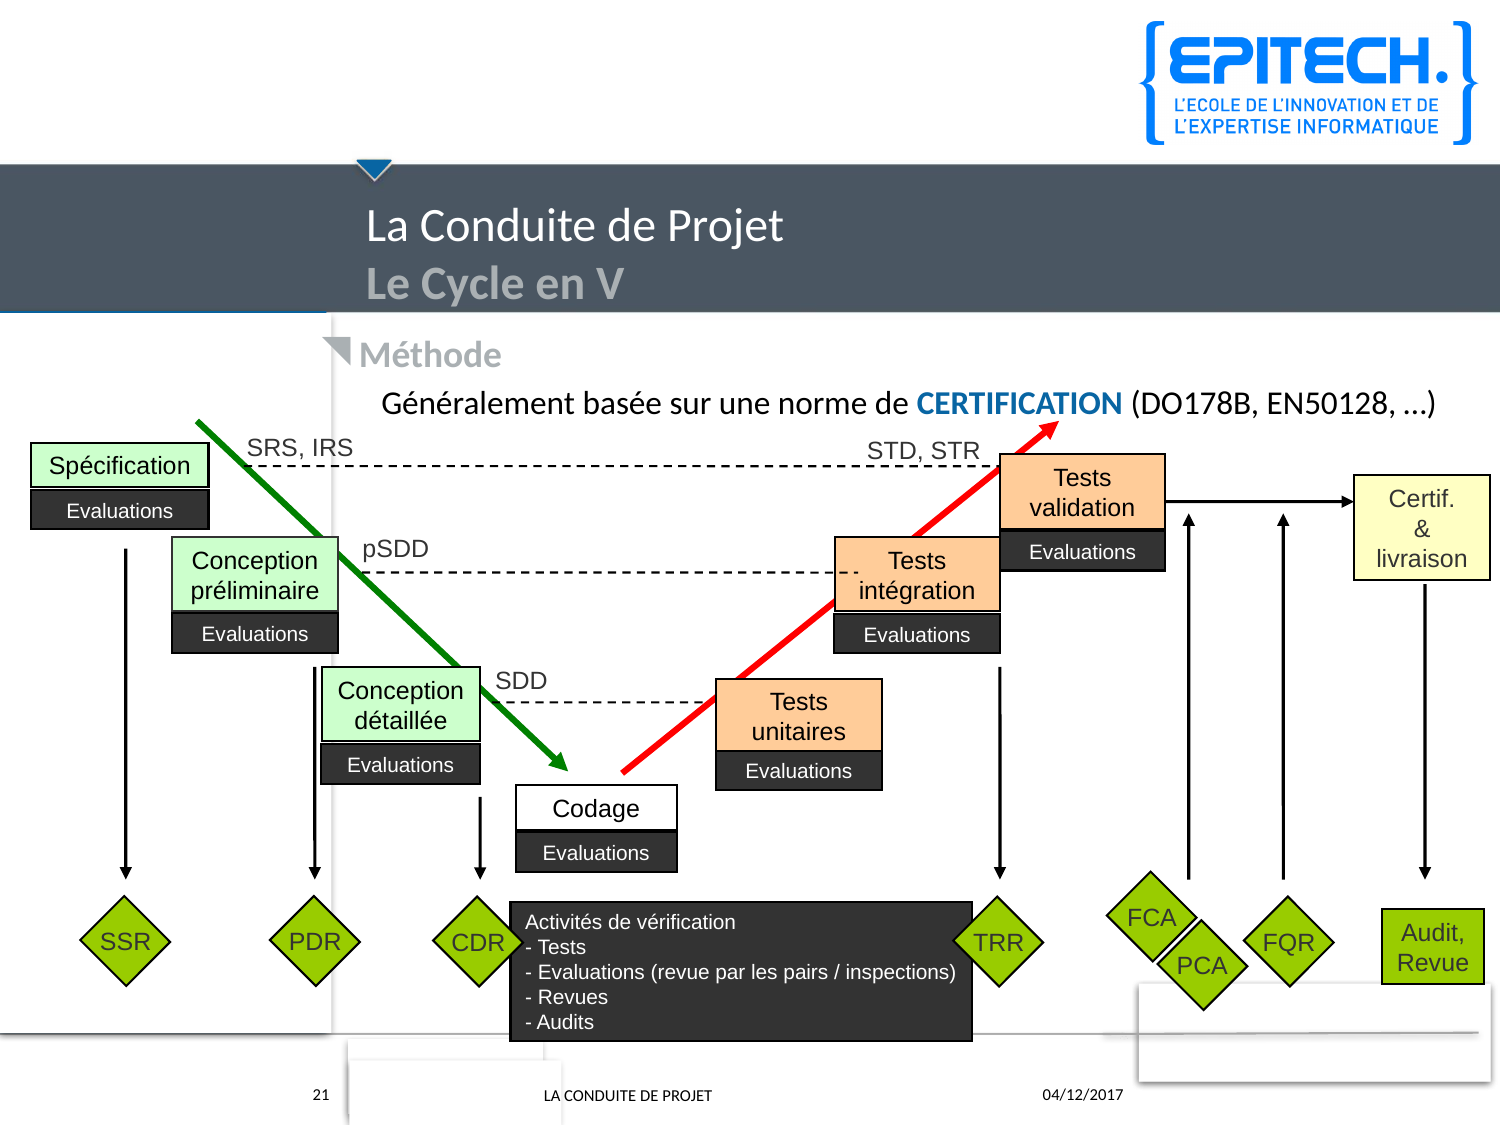

# La Conduite de Projet Le Cycle en V

 Méthode
Généralement basée sur une norme de CERTIFICATION (DO178B, EN50128, …)

SRS, IRS
STD, STR

pSDD

SDD

Spécification
Tests validation
Conception
préliminaire
Tests
intégration
Conception
détaillée
Tests
unitaires
Codage
Certif.
& livraison

FCA

Audit,
Revue
SSR
PDR
CDR
TRR
FQR

PCA
Evaluations
Evaluations
Evaluations
Evaluations
Evaluations
Evaluations
Evaluations
Activités de vérification
- Tests
- Evaluations (revue par les pairs / inspections)
- Revues
- Audits
LA CONDUITE DE PROJET